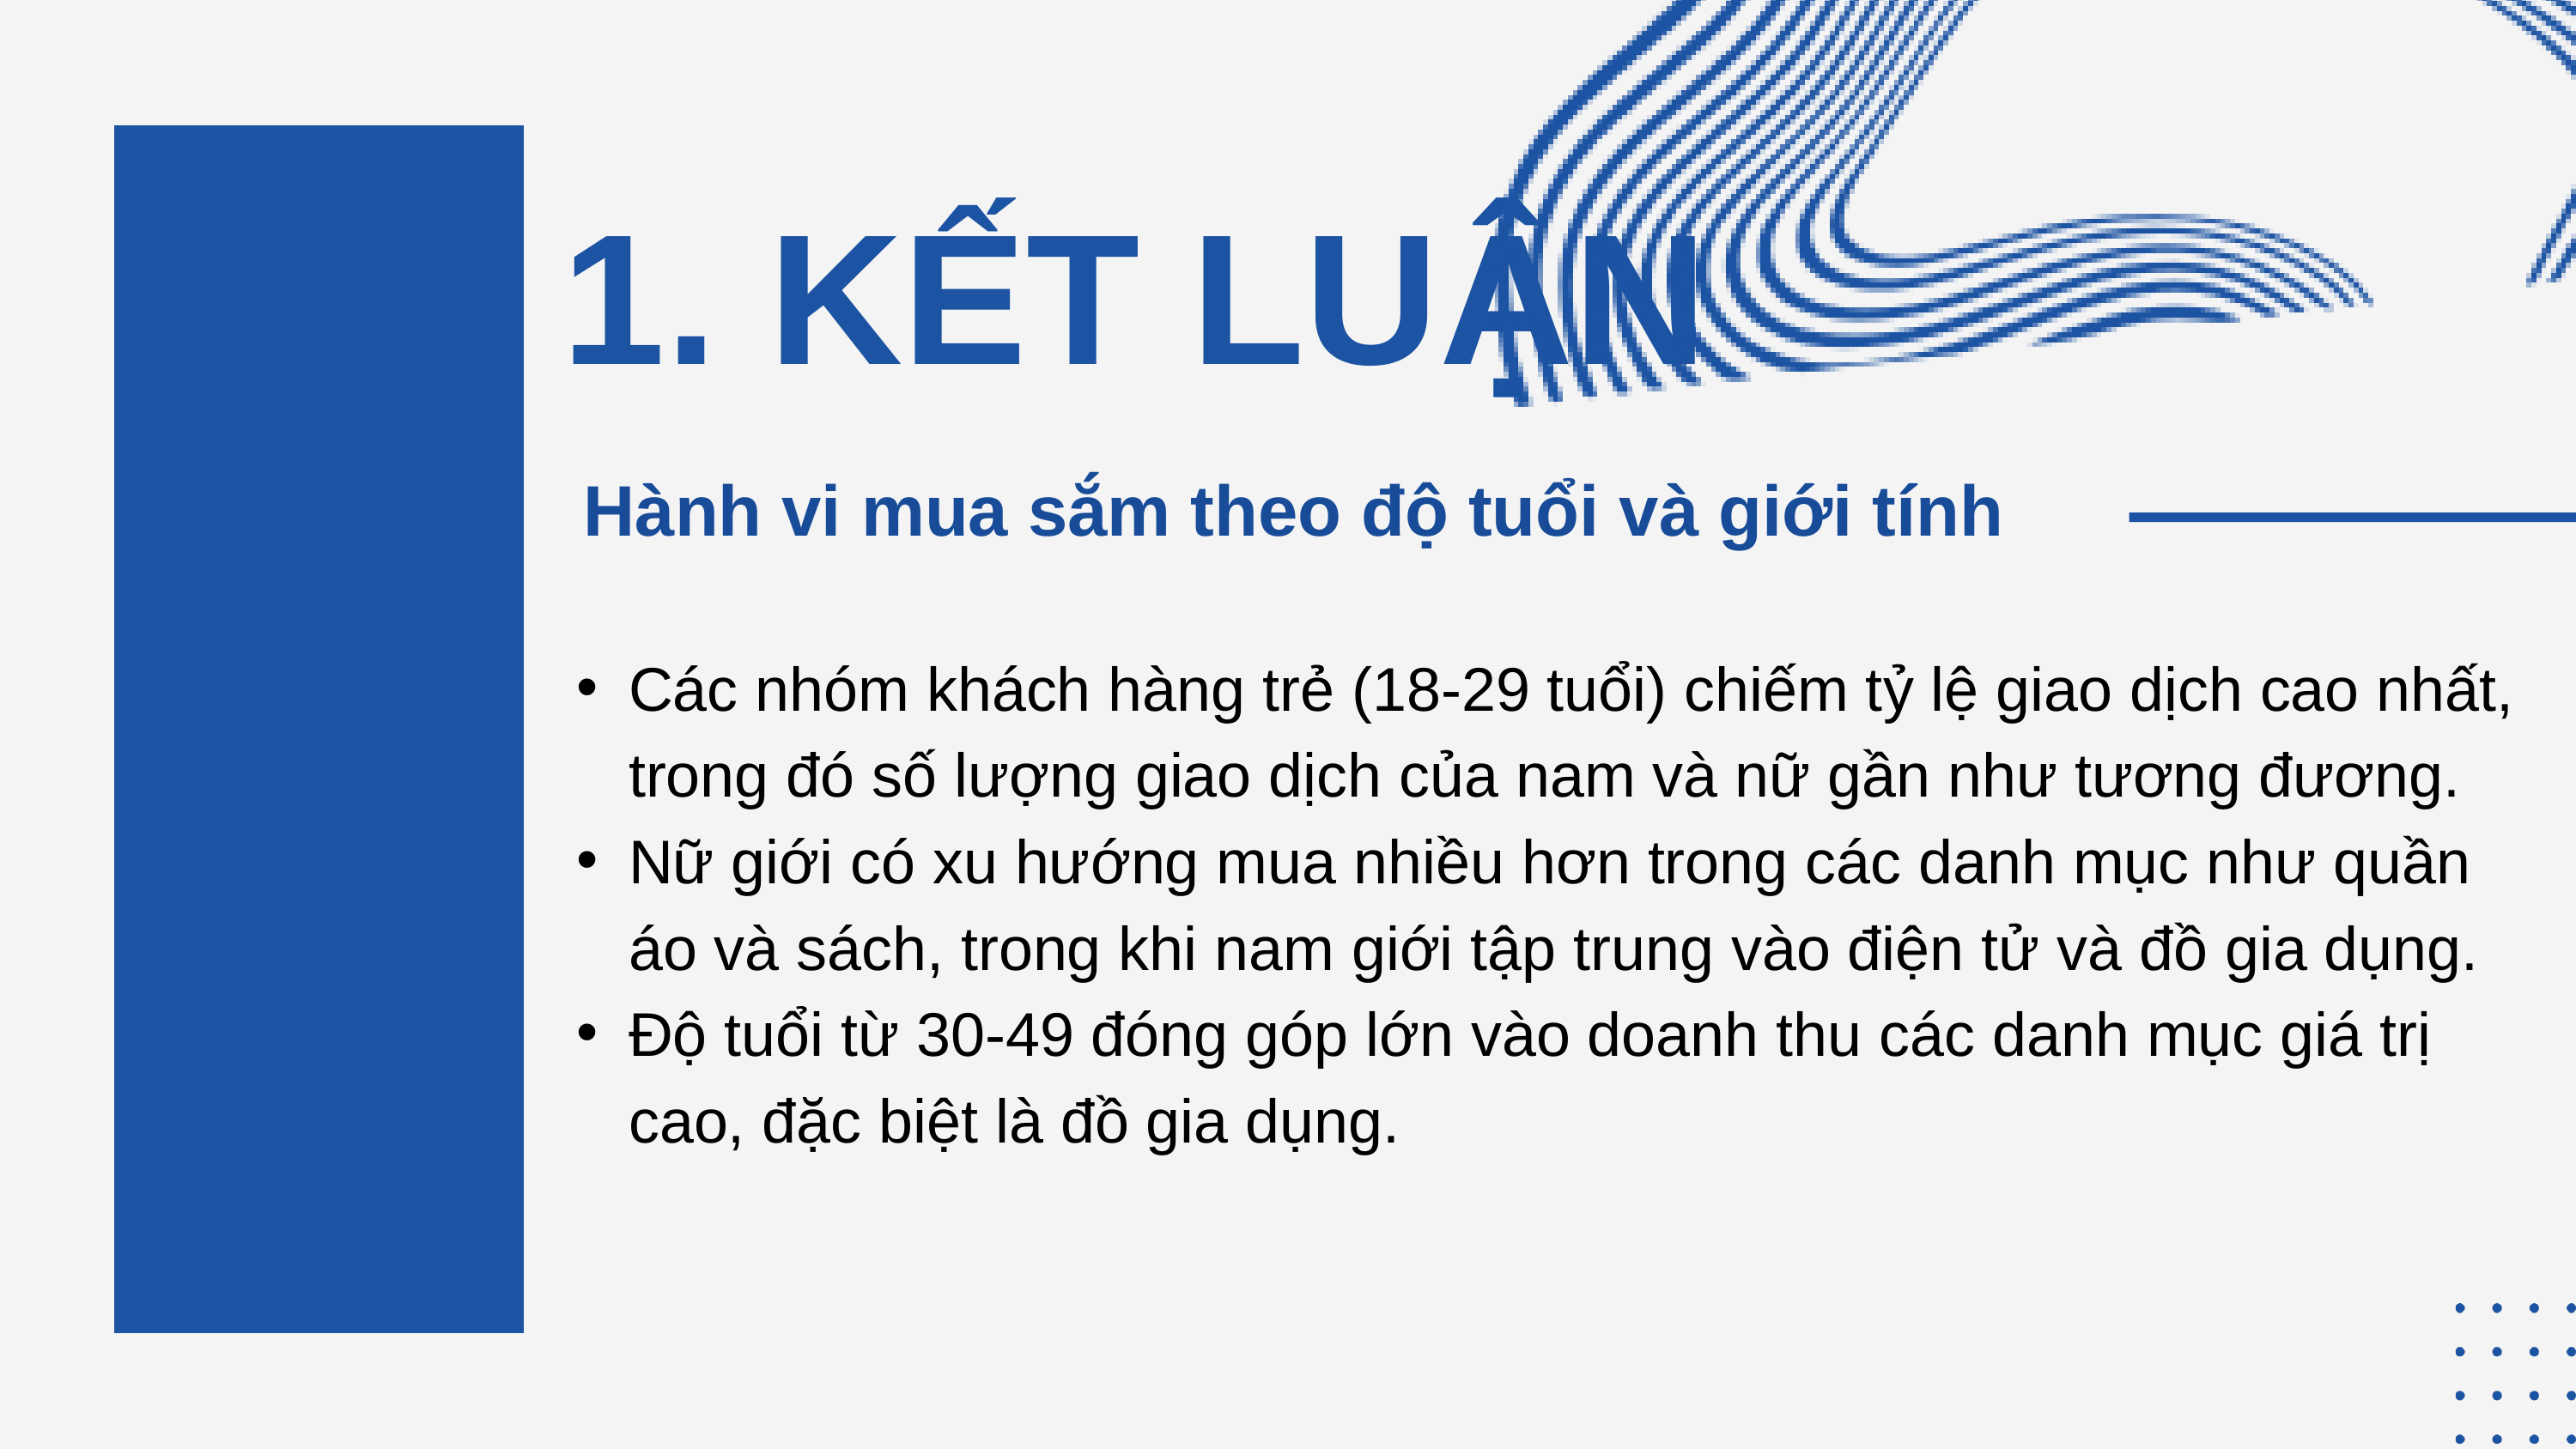

1. KẾT LUẬN
   Hành vi mua sắm theo độ tuổi và giới tính

Các nhóm khách hàng trẻ (18-29 tuổi) chiếm tỷ lệ giao dịch cao nhất, trong đó số lượng giao dịch của nam và nữ gần như tương đương.
Nữ giới có xu hướng mua nhiều hơn trong các danh mục như quần áo và sách, trong khi nam giới tập trung vào điện tử và đồ gia dụng.
Độ tuổi từ 30-49 đóng góp lớn vào doanh thu các danh mục giá trị cao, đặc biệt là đồ gia dụng.